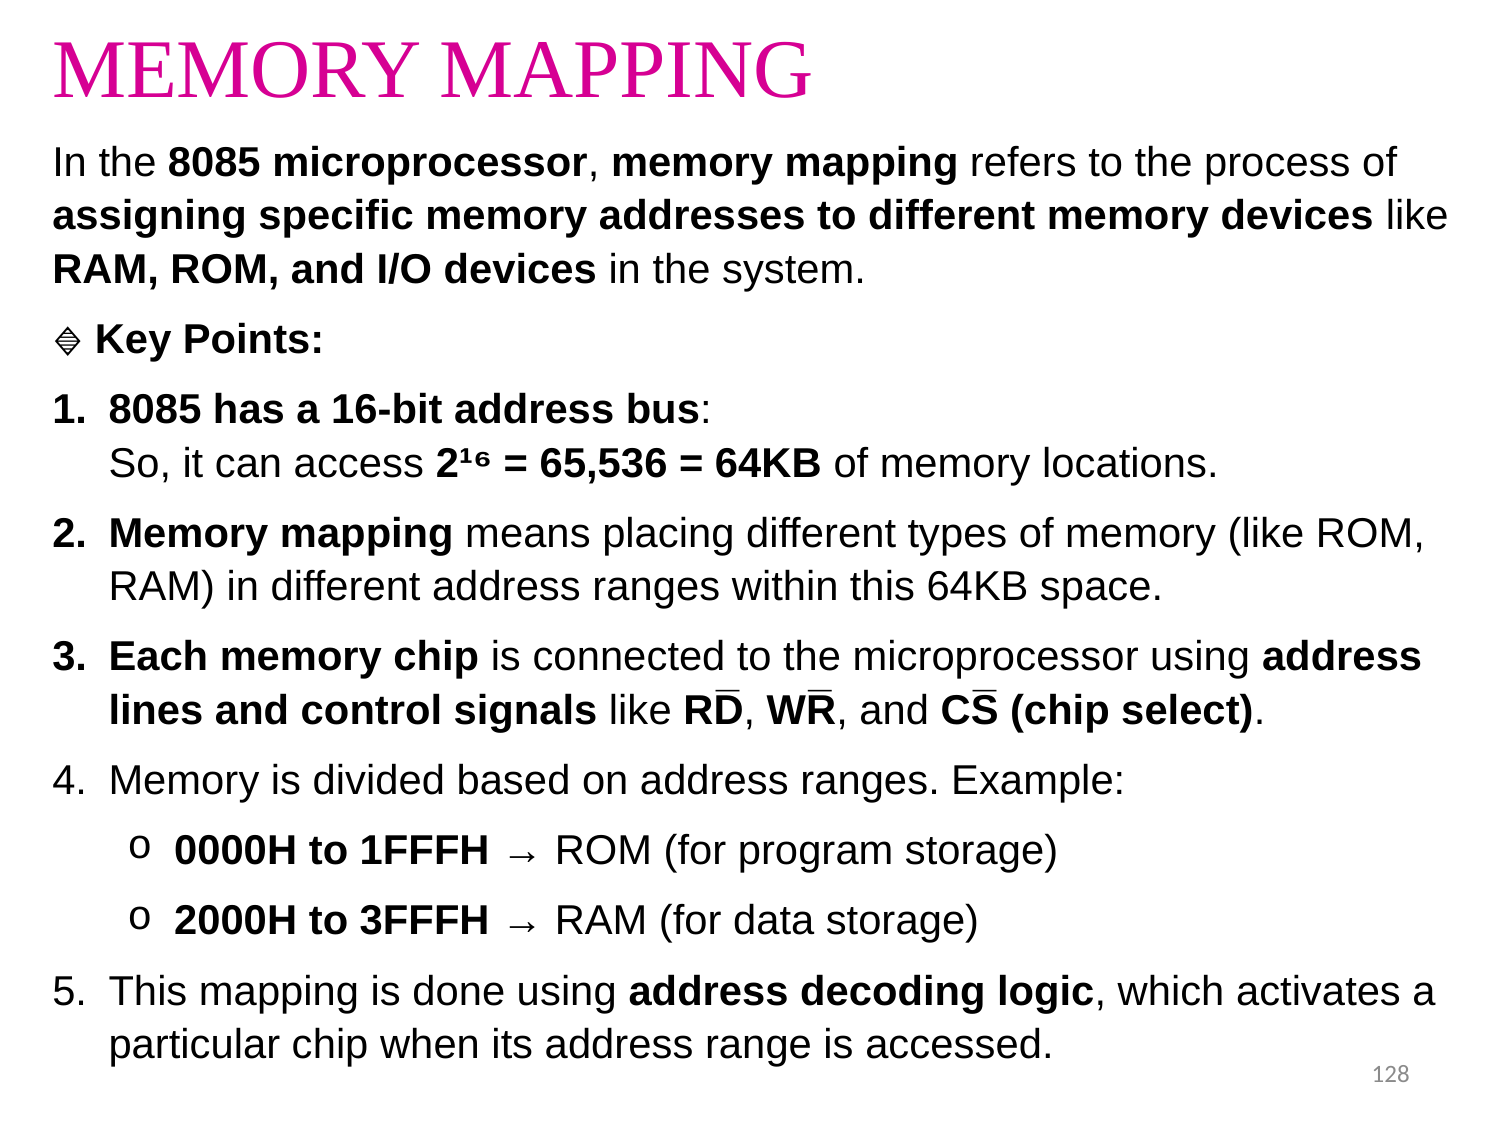

MEMORY MAPPING
In the 8085 microprocessor, memory mapping refers to the process of assigning specific memory addresses to different memory devices like RAM, ROM, and I/O devices in the system.
🔹 Key Points:
8085 has a 16-bit address bus:
So, it can access 2¹⁶ = 65,536 = 64KB of memory locations.
Memory mapping means placing different types of memory (like ROM, RAM) in different address ranges within this 64KB space.
Each memory chip is connected to the microprocessor using address lines and control signals like RD̅, WR̅, and CS̅ (chip select).
Memory is divided based on address ranges. Example:
0000H to 1FFFH → ROM (for program storage)
2000H to 3FFFH → RAM (for data storage)
This mapping is done using address decoding logic, which activates a particular chip when its address range is accessed.
128